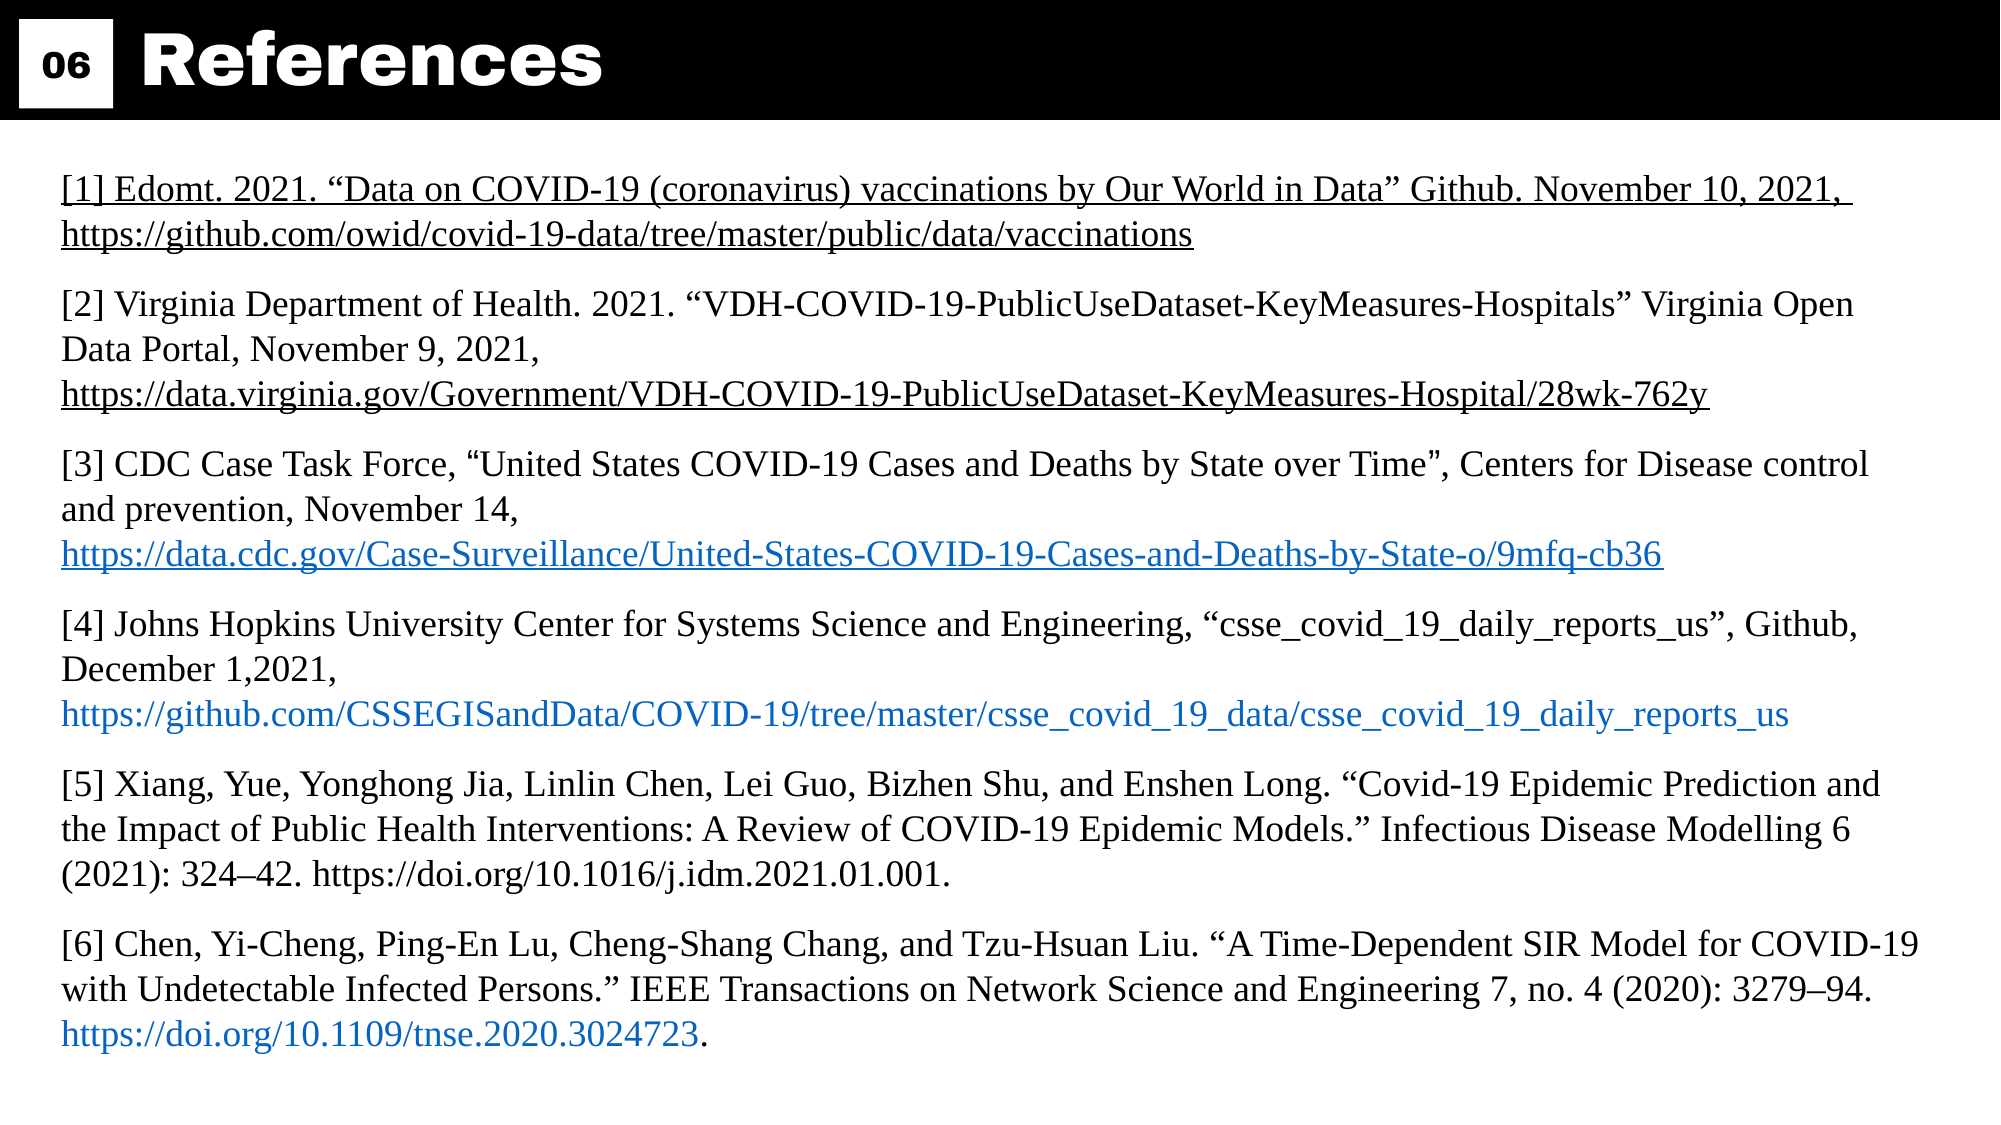

References
06
[1] Edomt. 2021. “Data on COVID-19 (coronavirus) vaccinations by Our World in Data” Github. November 10, 2021, https://github.com/owid/covid-19-data/tree/master/public/data/vaccinations
[2] Virginia Department of Health. 2021. “VDH-COVID-19-PublicUseDataset-KeyMeasures-Hospitals” Virginia Open Data Portal, November 9, 2021, https://data.virginia.gov/Government/VDH-COVID-19-PublicUseDataset-KeyMeasures-Hospital/28wk-762y
[3] CDC Case Task Force, “United States COVID-19 Cases and Deaths by State over Time”, Centers for Disease control and prevention, November 14, https://data.cdc.gov/Case-Surveillance/United-States-COVID-19-Cases-and-Deaths-by-State-o/9mfq-cb36
[4] Johns Hopkins University Center for Systems Science and Engineering, “csse_covid_19_daily_reports_us”, Github, December 1,2021, https://github.com/CSSEGISandData/COVID-19/tree/master/csse_covid_19_data/csse_covid_19_daily_reports_us
[5] Xiang, Yue, Yonghong Jia, Linlin Chen, Lei Guo, Bizhen Shu, and Enshen Long. “Covid-19 Epidemic Prediction and the Impact of Public Health Interventions: A Review of COVID-19 Epidemic Models.” Infectious Disease Modelling 6 (2021): 324–42. https://doi.org/10.1016/j.idm.2021.01.001.
[6] Chen, Yi-Cheng, Ping-En Lu, Cheng-Shang Chang, and Tzu-Hsuan Liu. “A Time-Dependent SIR Model for COVID-19 with Undetectable Infected Persons.” IEEE Transactions on Network Science and Engineering 7, no. 4 (2020): 3279–94. https://doi.org/10.1109/tnse.2020.3024723.